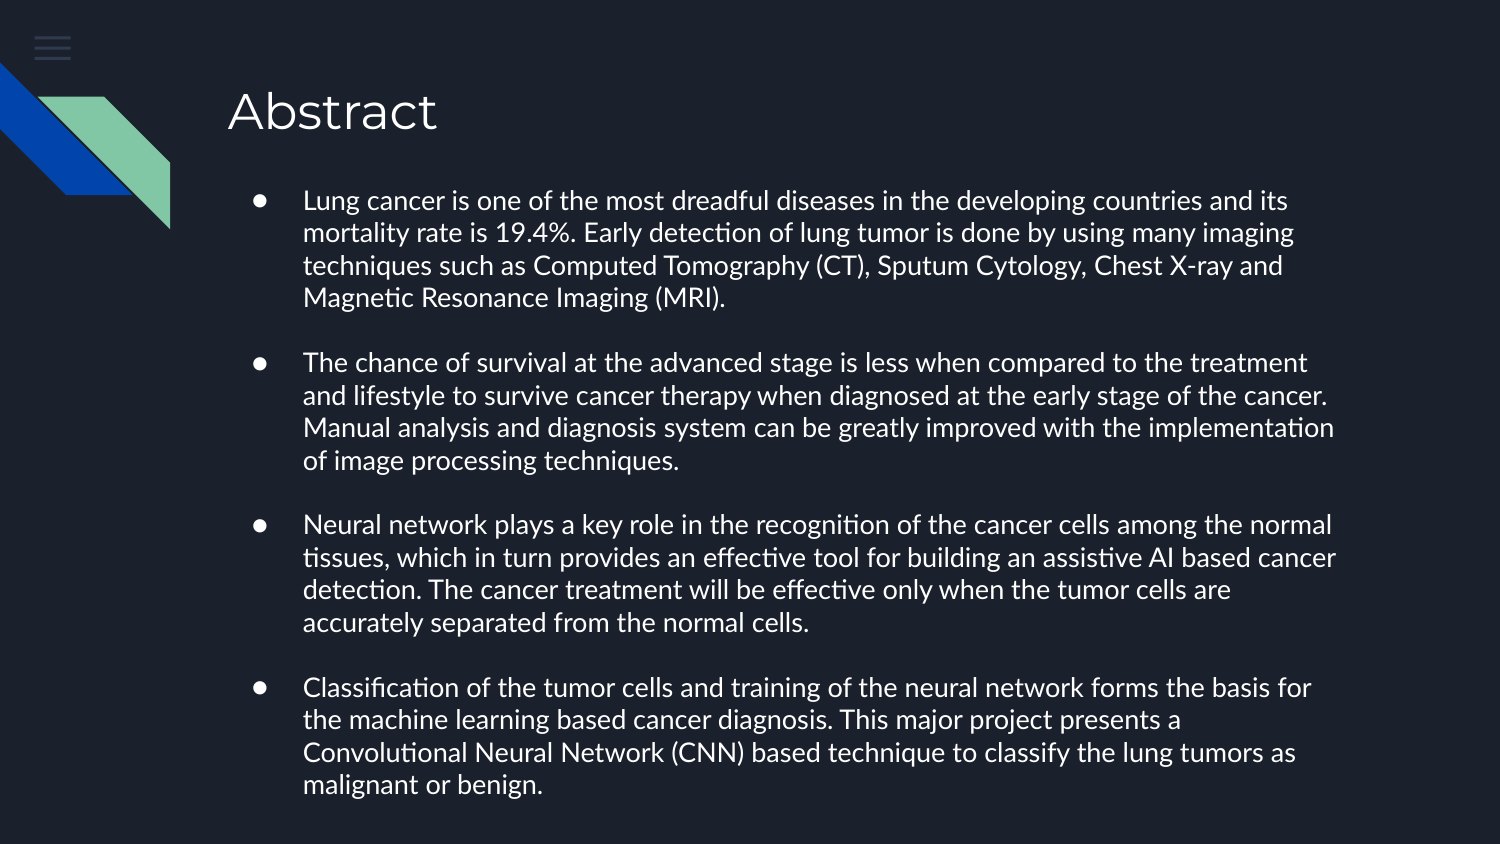

# Abstract
Lung cancer is one of the most dreadful diseases in the developing countries and its mortality rate is 19.4%. Early detection of lung tumor is done by using many imaging techniques such as Computed Tomography (CT), Sputum Cytology, Chest X-ray and Magnetic Resonance Imaging (MRI).
The chance of survival at the advanced stage is less when compared to the treatment and lifestyle to survive cancer therapy when diagnosed at the early stage of the cancer. Manual analysis and diagnosis system can be greatly improved with the implementation of image processing techniques.
Neural network plays a key role in the recognition of the cancer cells among the normal tissues, which in turn provides an effective tool for building an assistive AI based cancer detection. The cancer treatment will be effective only when the tumor cells are accurately separated from the normal cells.
Classification of the tumor cells and training of the neural network forms the basis for the machine learning based cancer diagnosis. This major project presents a Convolutional Neural Network (CNN) based technique to classify the lung tumors as malignant or benign.